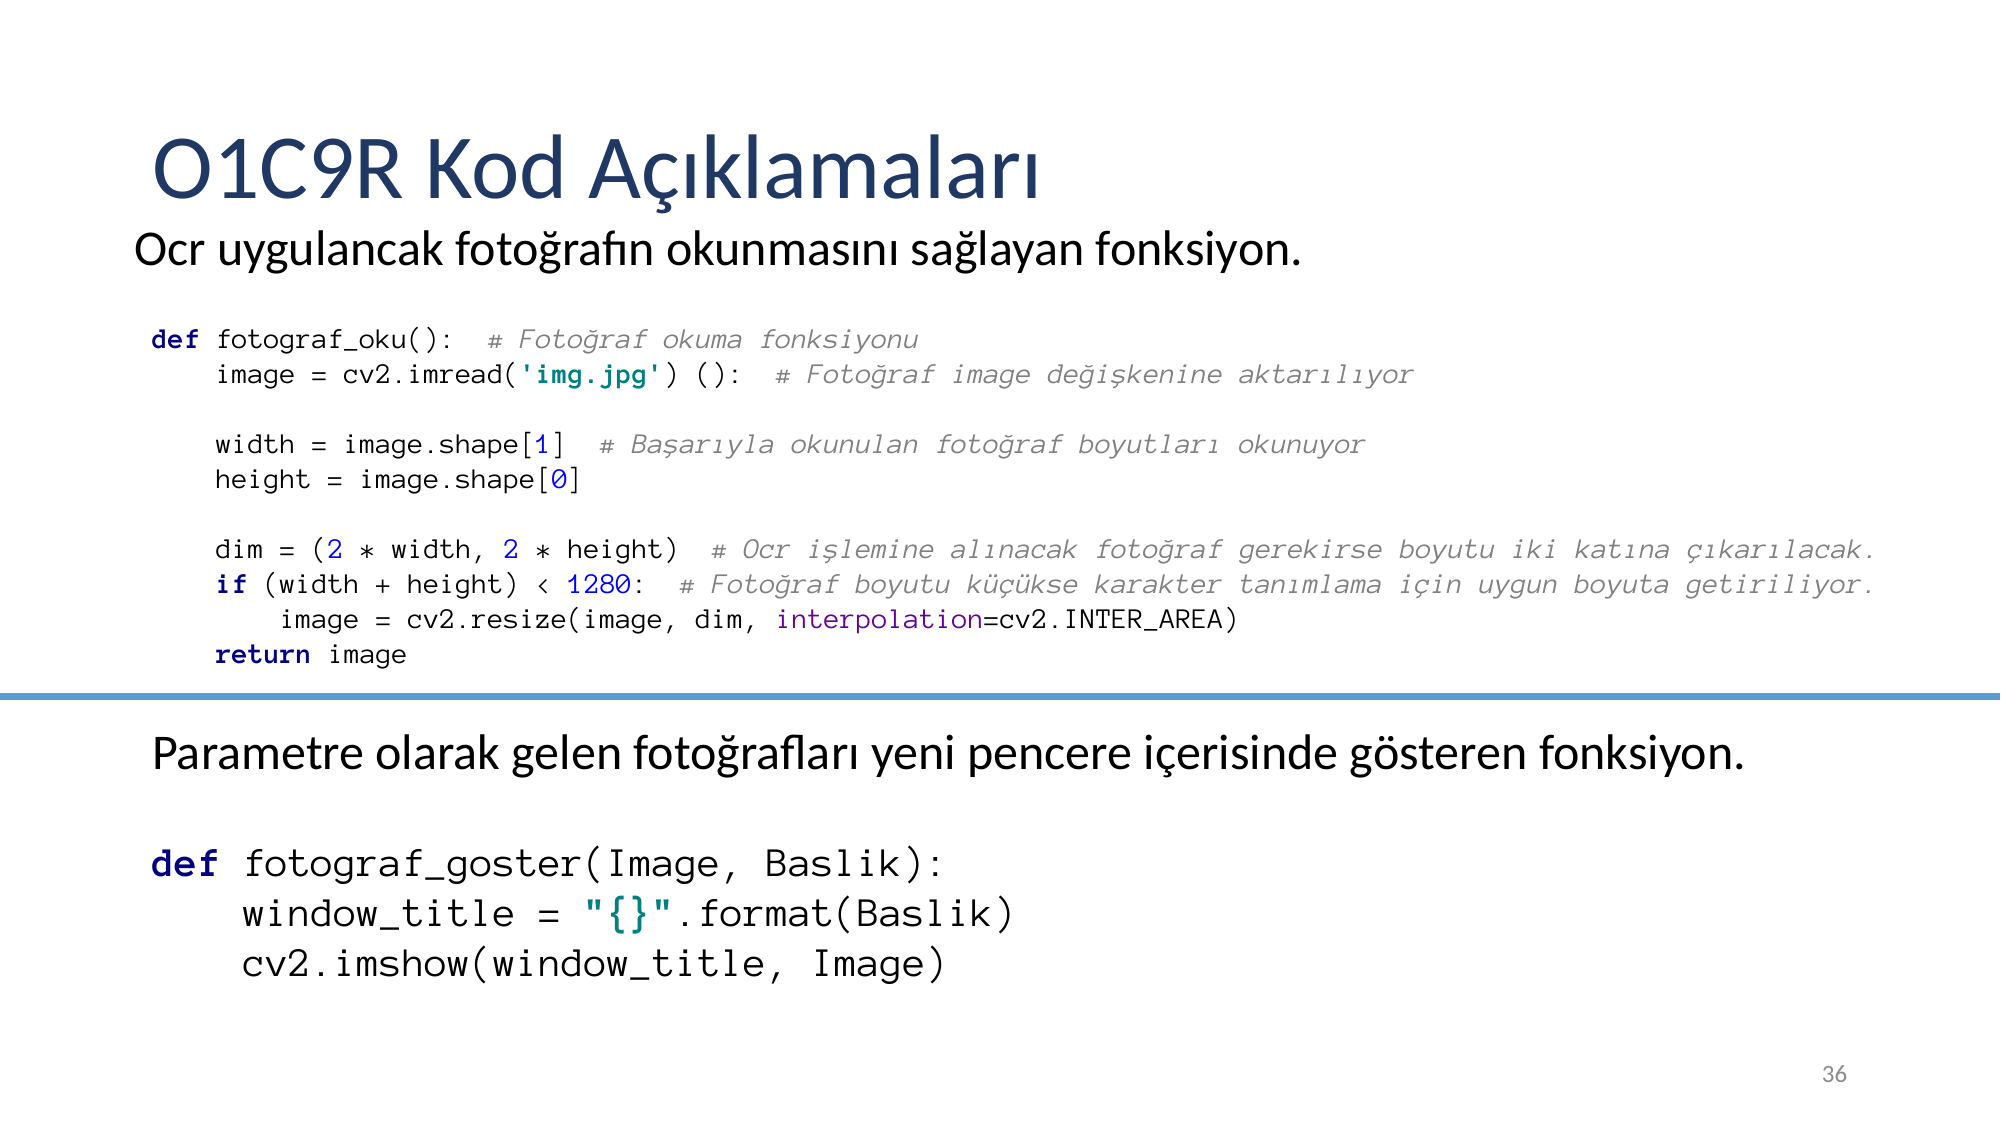

# O1C9R Kod Açıklamaları
Ocr uygulancak fotoğrafın okunmasını sağlayan fonksiyon.
def fotograf_oku():  # Fotoğraf okuma fonksiyonu
    image = cv2.imread('img.jpg') ():  # Fotoğraf image değişkenine aktarılıyor
    width = image.shape[1]  # Başarıyla okunulan fotoğraf boyutları okunuyor
    height = image.shape[0]
    dim = (2 * width, 2 * height)  # Ocr işlemine alınacak fotoğraf gerekirse boyutu iki katına çıkarılacak.
    if (width + height) < 1280:  # Fotoğraf boyutu küçükse karakter tanımlama için uygun boyuta getiriliyor.
        image = cv2.resize(image, dim, interpolation=cv2.INTER_AREA)
    return image
Parametre olarak gelen fotoğrafları yeni pencere içerisinde gösteren fonksiyon.
def fotograf_goster(Image, Baslik):
    window_title = "{}".format(Baslik)
    cv2.imshow(window_title, Image)
36